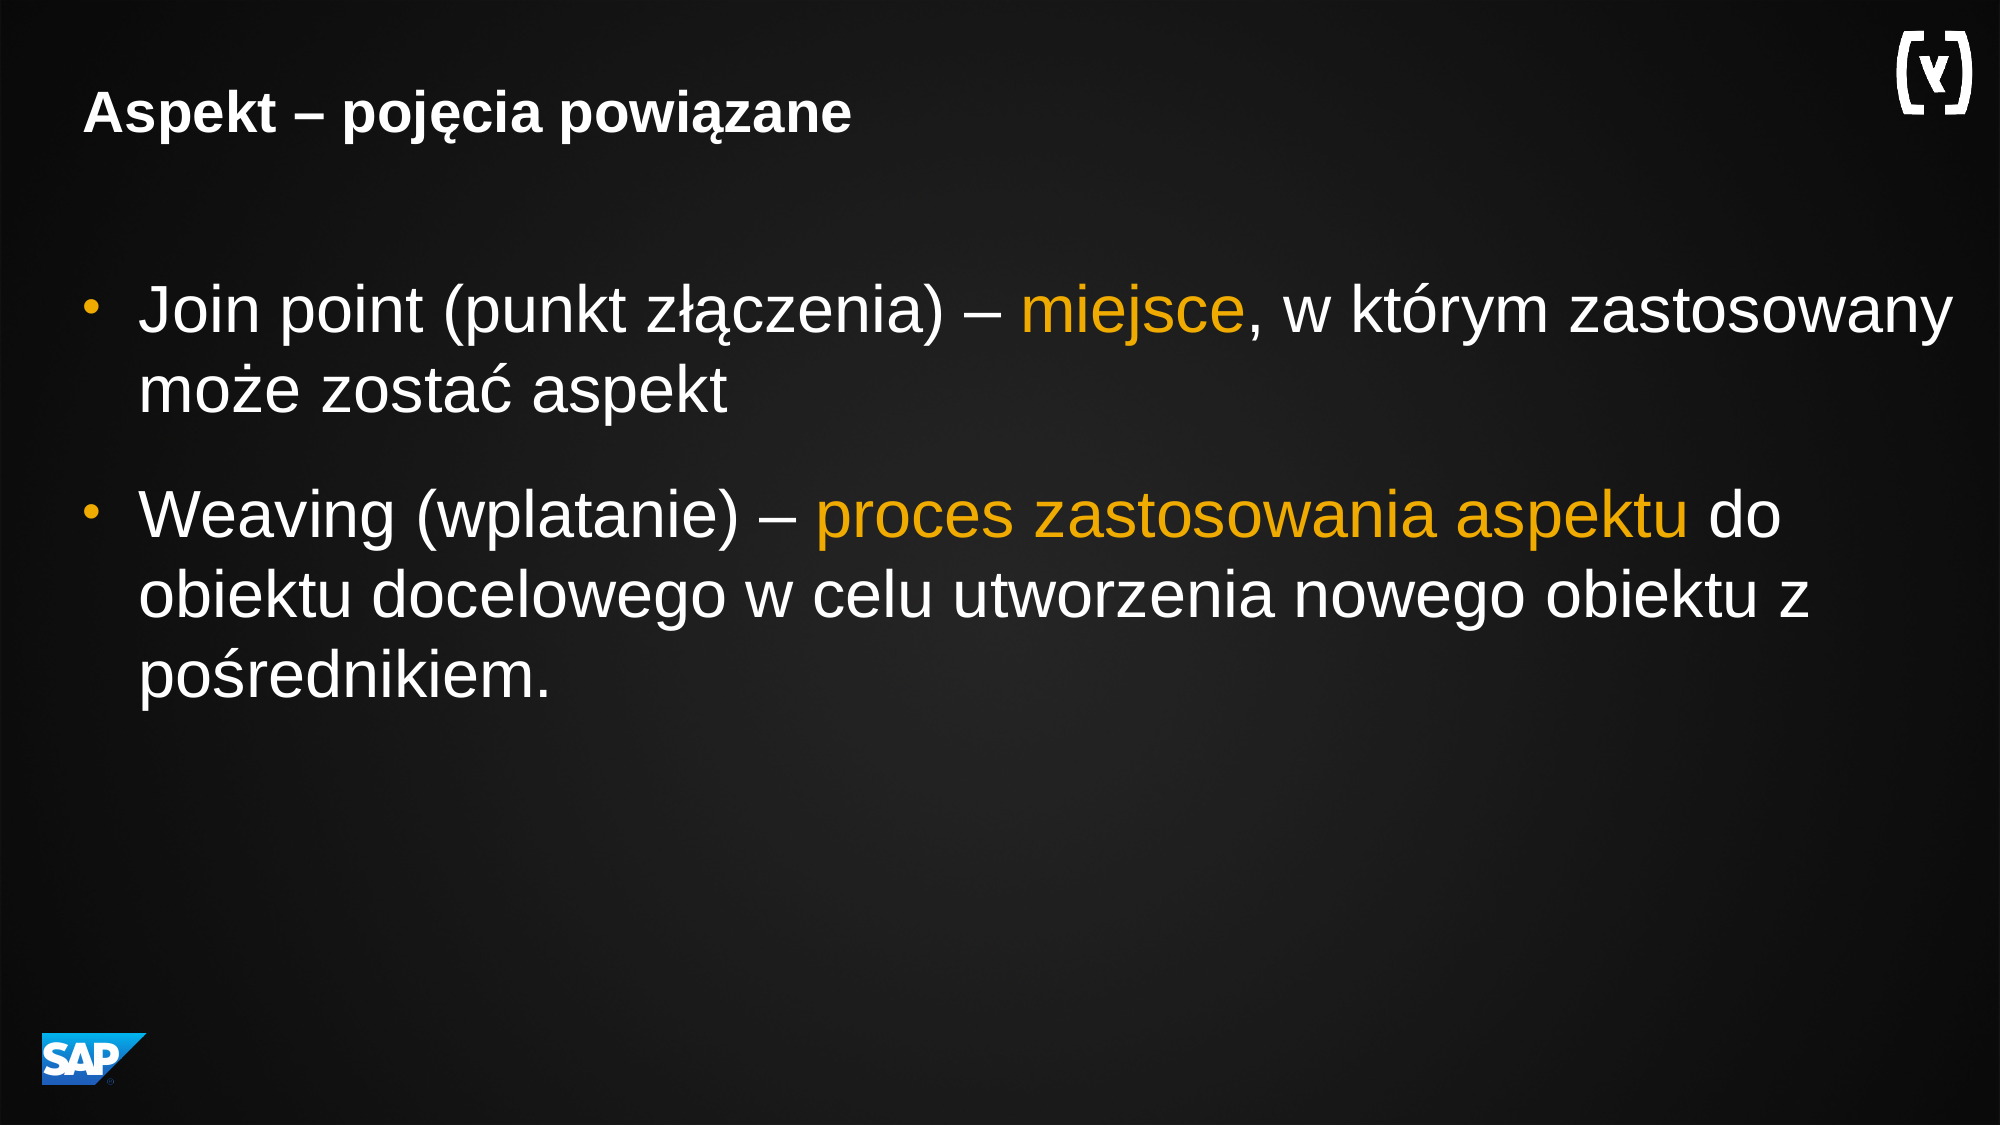

# Aspekt – pojęcia powiązane
Join point (punkt złączenia) – miejsce, w którym zastosowany może zostać aspekt
Weaving (wplatanie) – proces zastosowania aspektu do obiektu docelowego w celu utworzenia nowego obiektu z pośrednikiem.